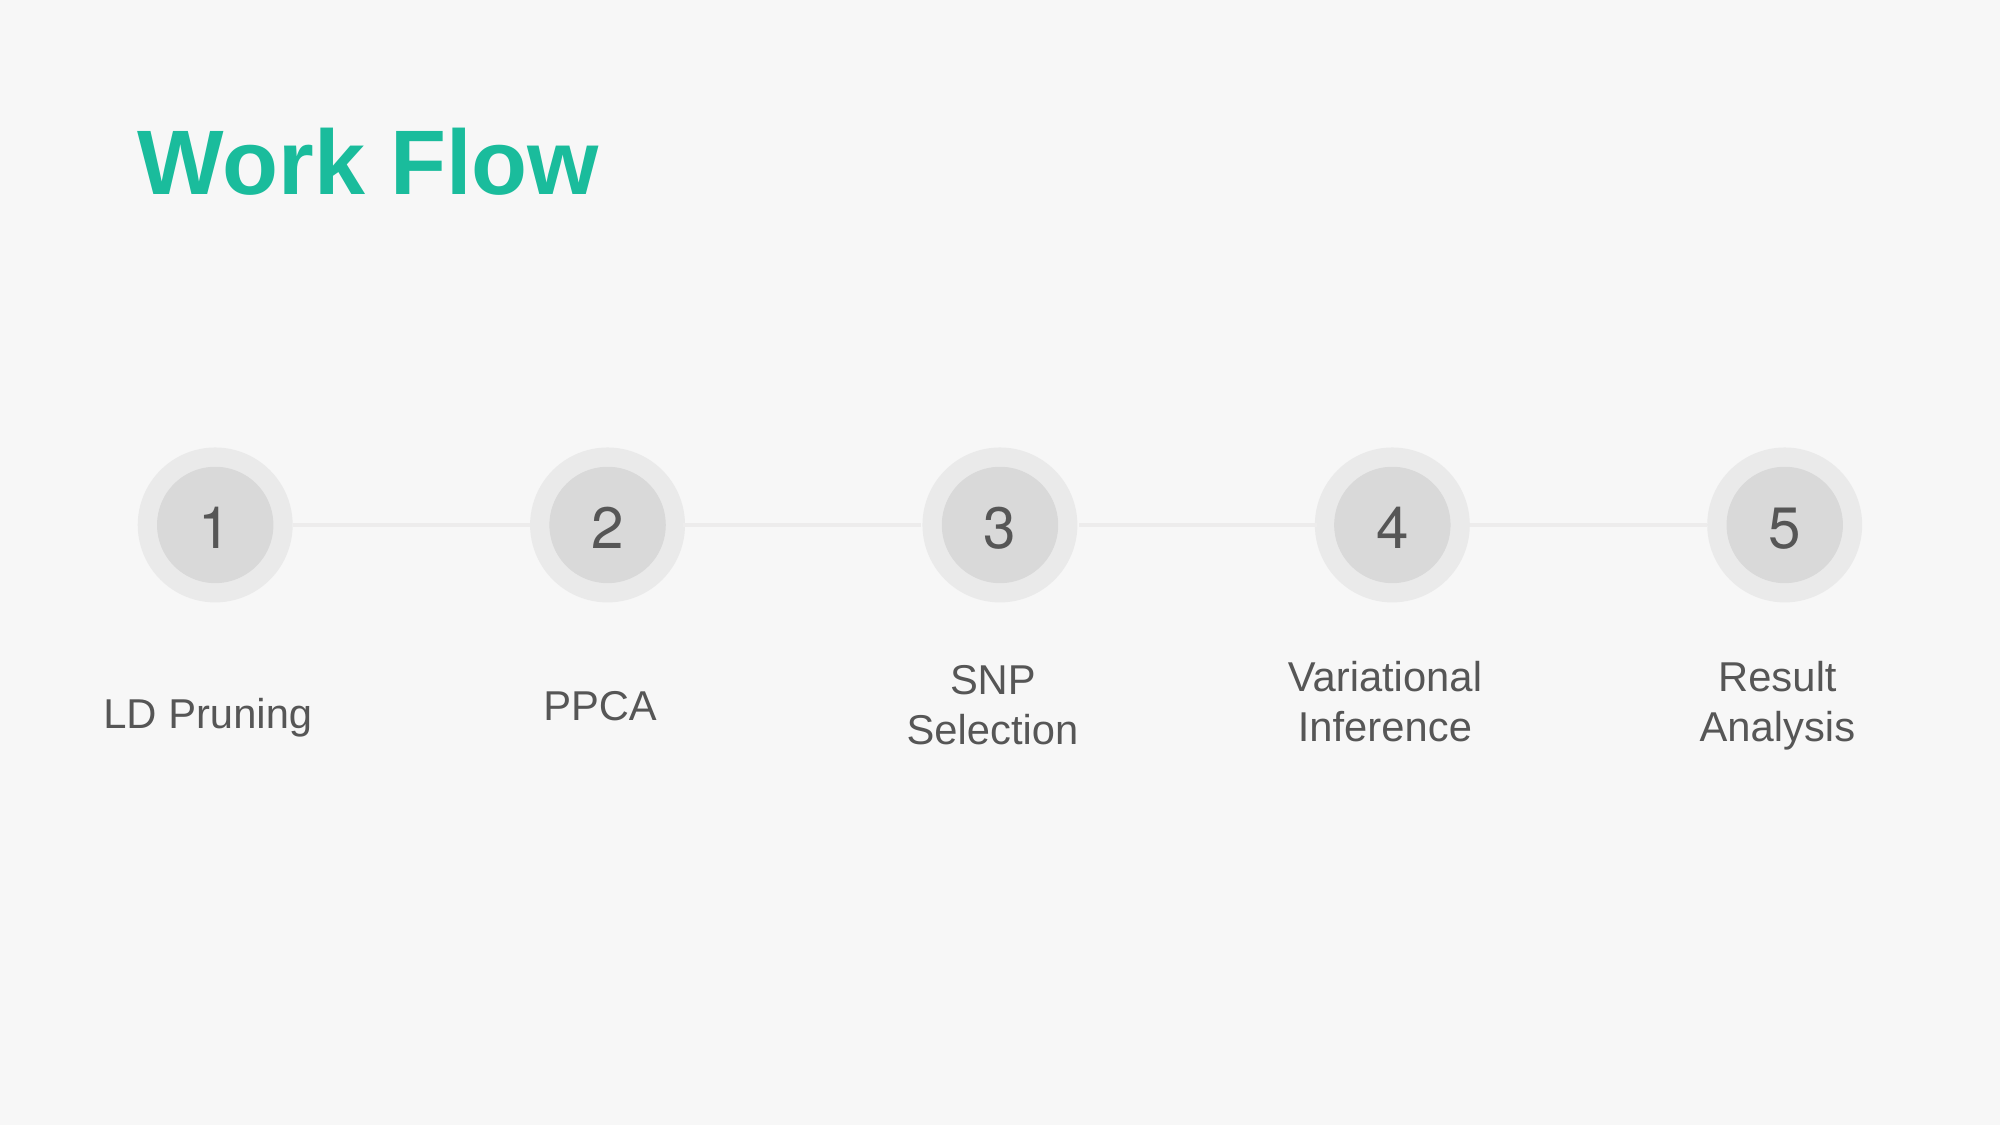

Work Flow
1

2

3

4

5

Variational Inference
Result Analysis
SNP Selection
PPCA
LD Pruning